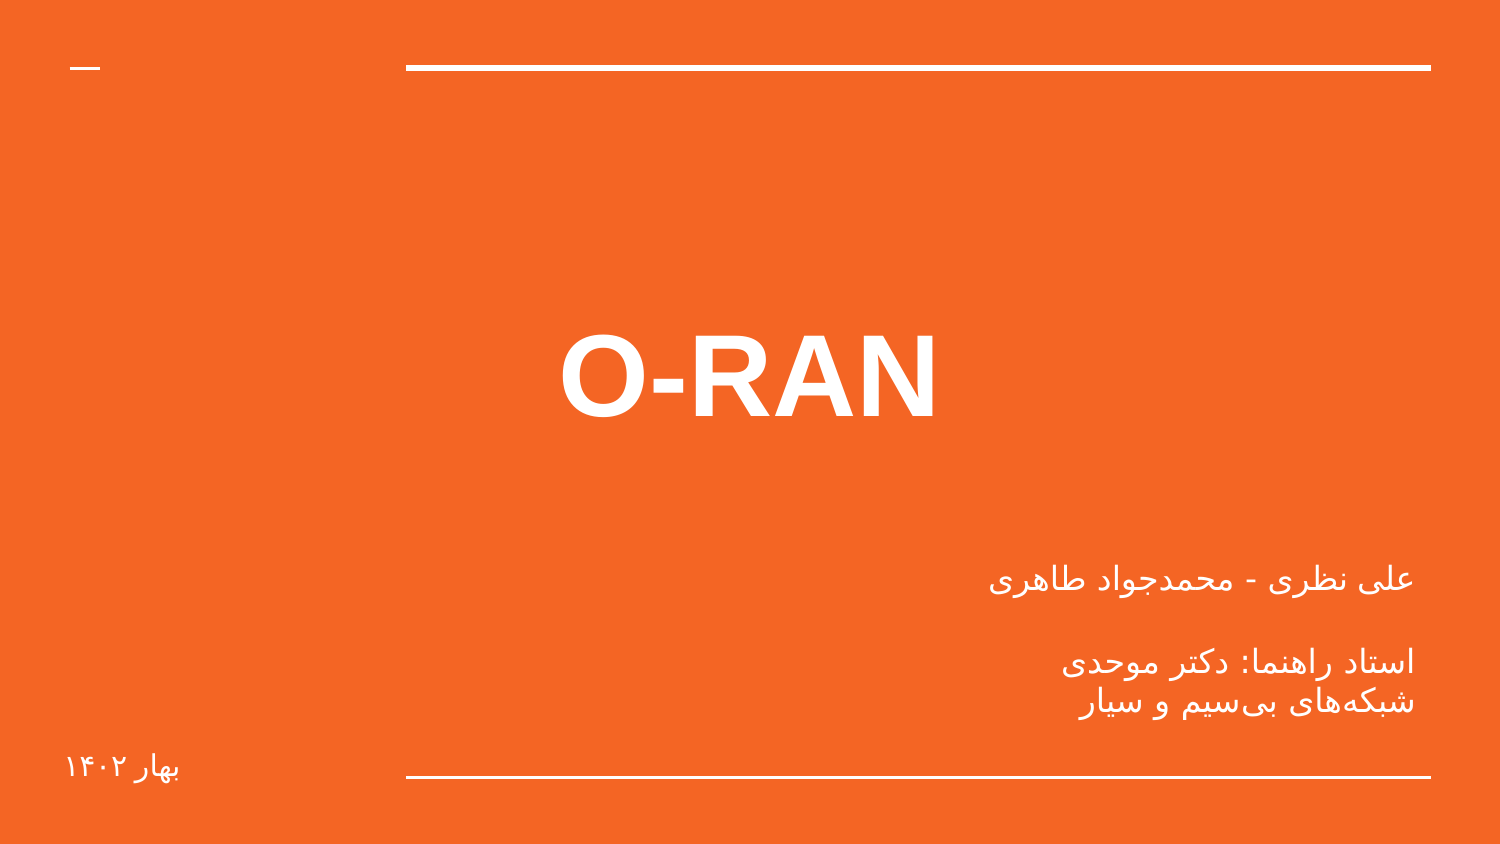

# O-RAN
علی نظری - محمدجواد طاهری
استاد راهنما: دکتر موحدی
شبکه‌های بی‌سیم و سیار
بهار ۱۴۰۲